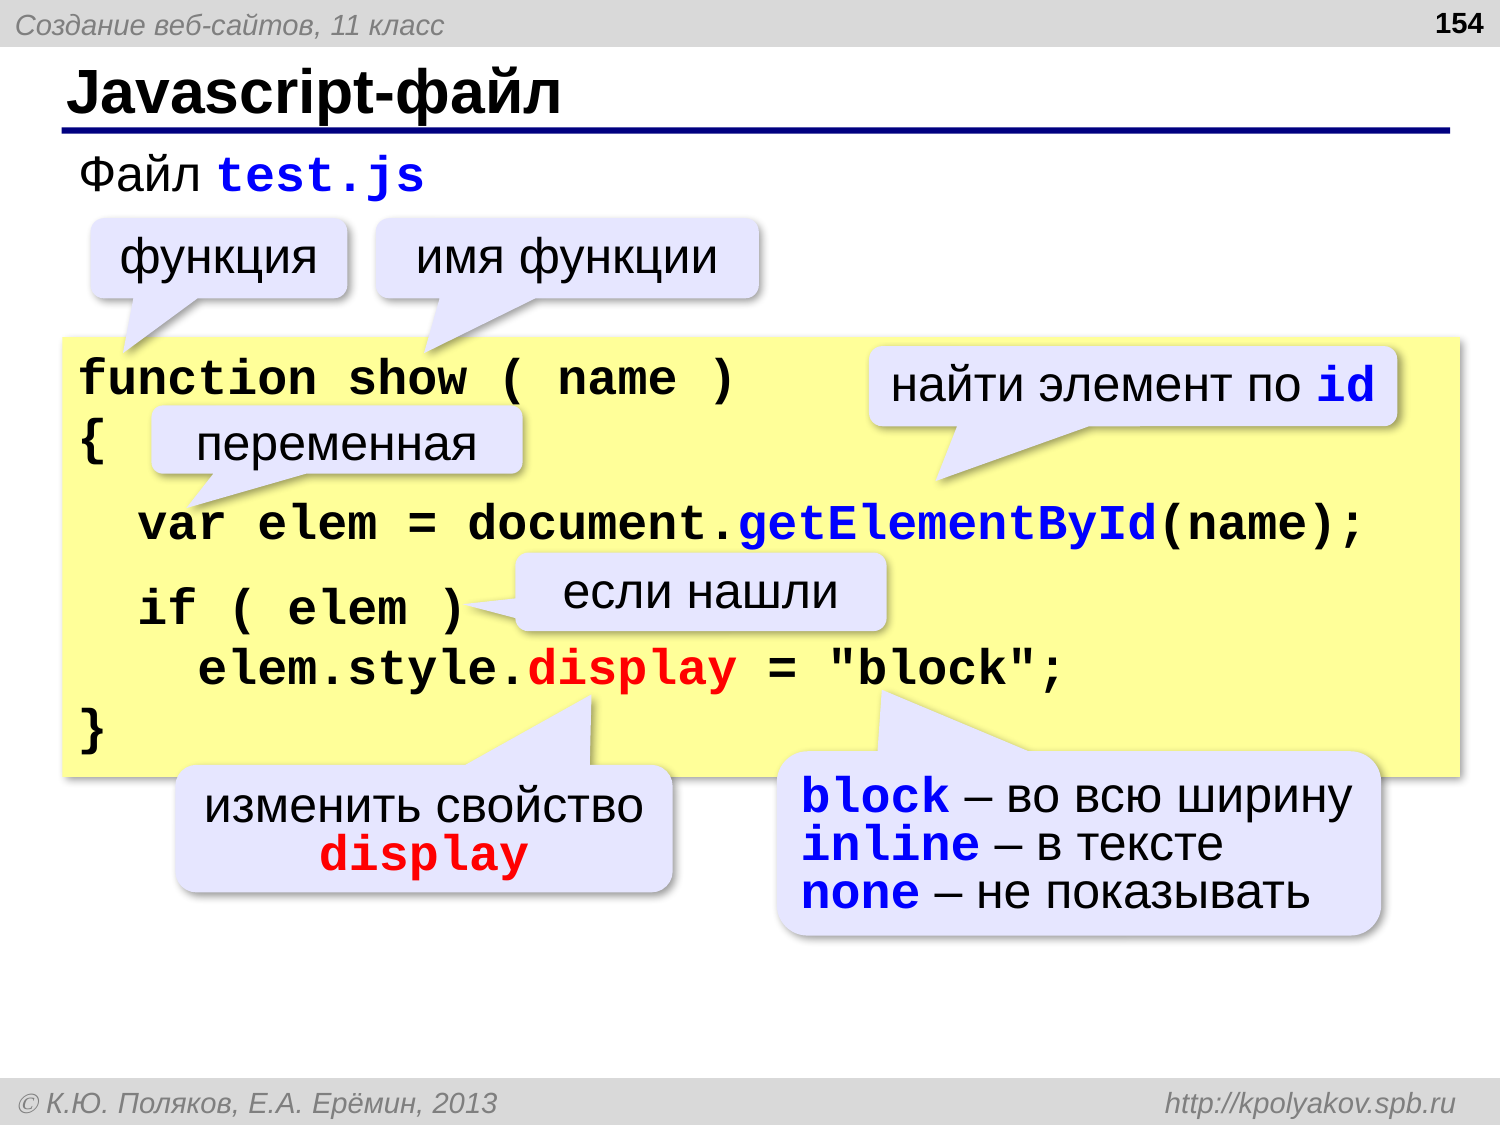

154
# Javascript-файл
Файл test.js
функция
имя функции
function show ( name )
{
  var elem = document.getElementById(name);
  if ( elem )
    elem.style.display = "block";
}
найти элемент по id
переменная
если нашли
block – во всю ширину
inline – в тексте
none – не показывать

изменить свойство display